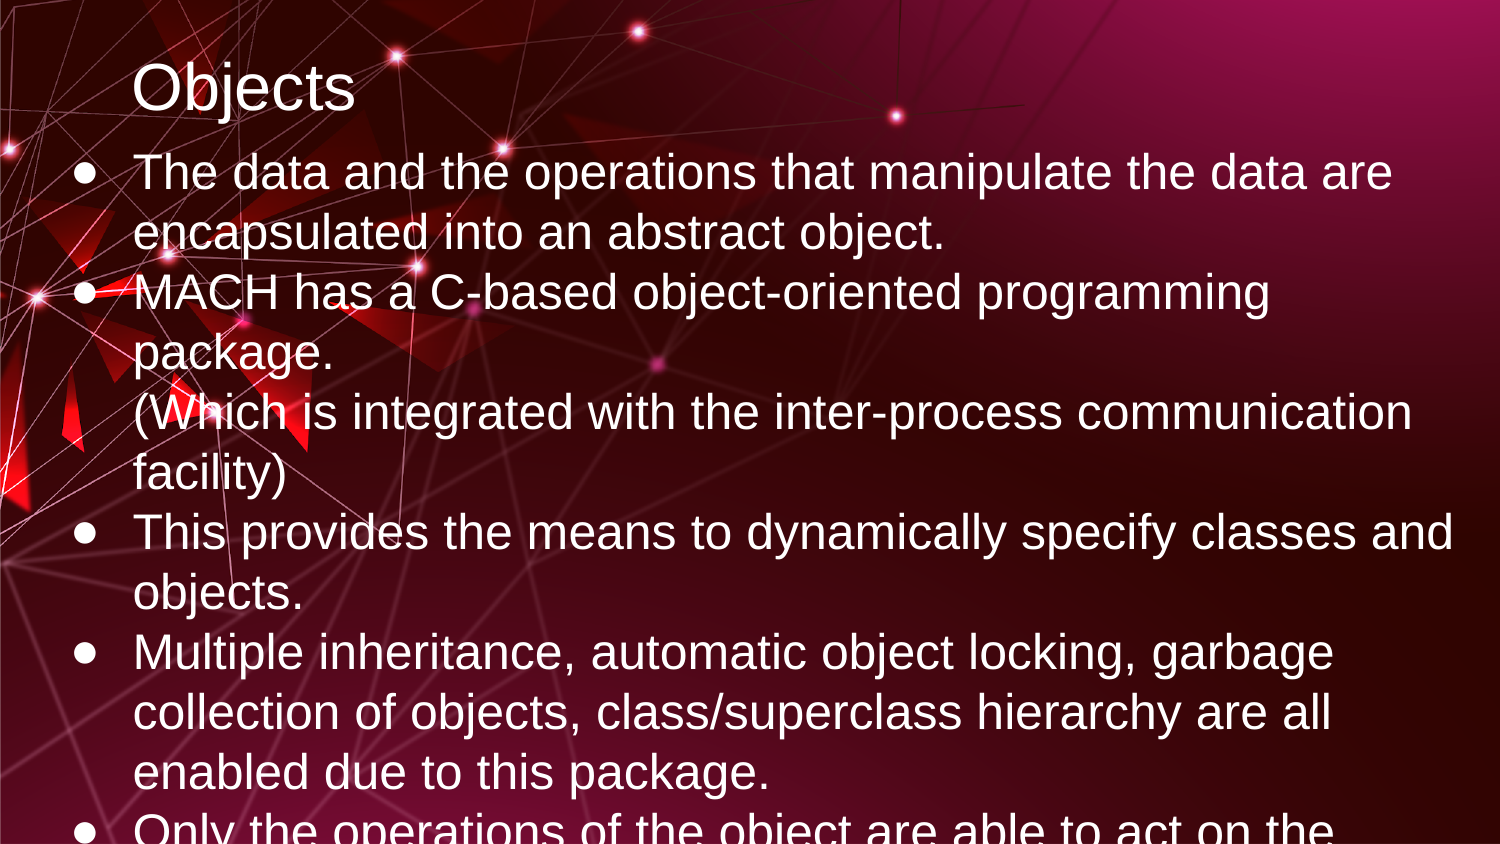

# Objects
The data and the operations that manipulate the data are encapsulated into an abstract object.
MACH has a C-based object-oriented programming package.
(Which is integrated with the inter-process communication facility)
This provides the means to dynamically specify classes and objects.
Multiple inheritance, automatic object locking, garbage collection of objects, class/superclass hierarchy are all enabled due to this package.
Only the operations of the object are able to act on the entities defined in it.
The details of how these operations are implemented are hidden, as are the internal data structures.